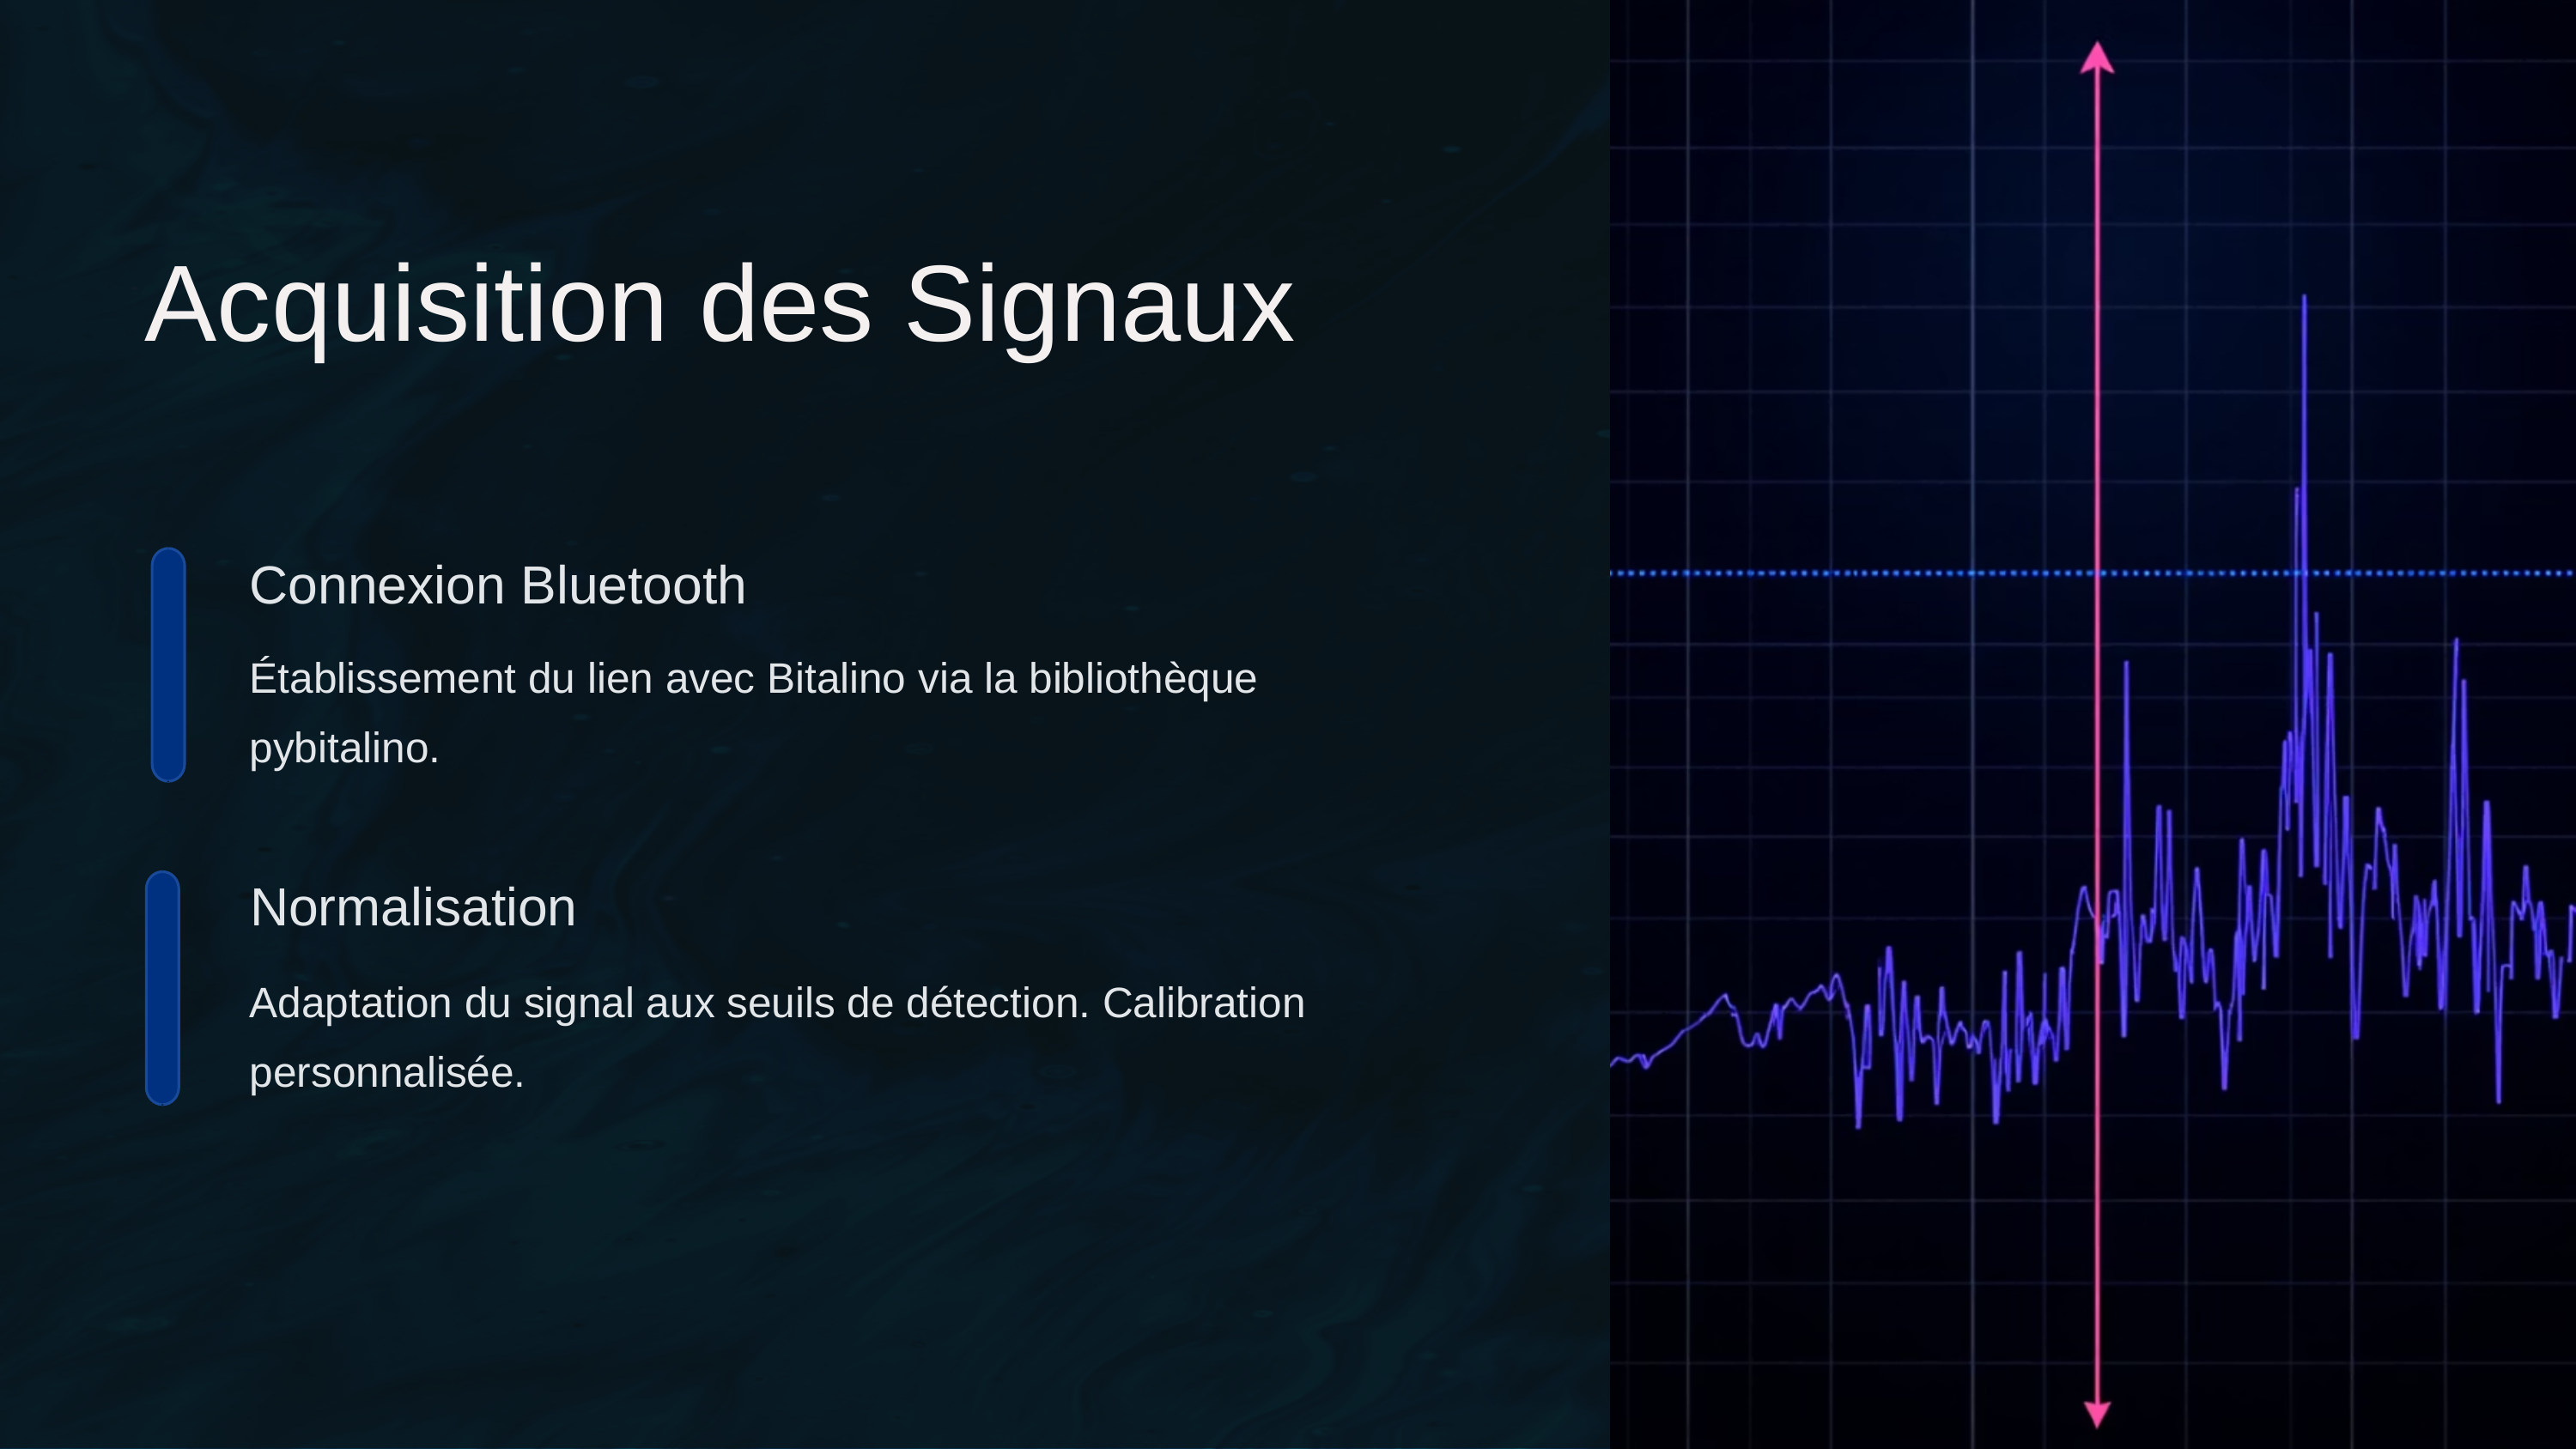

Acquisition des Signaux

Connexion Bluetooth

Établissement du lien avec Bitalino via la bibliothèque pybitalino.

Normalisation

Adaptation du signal aux seuils de détection. Calibration personnalisée.